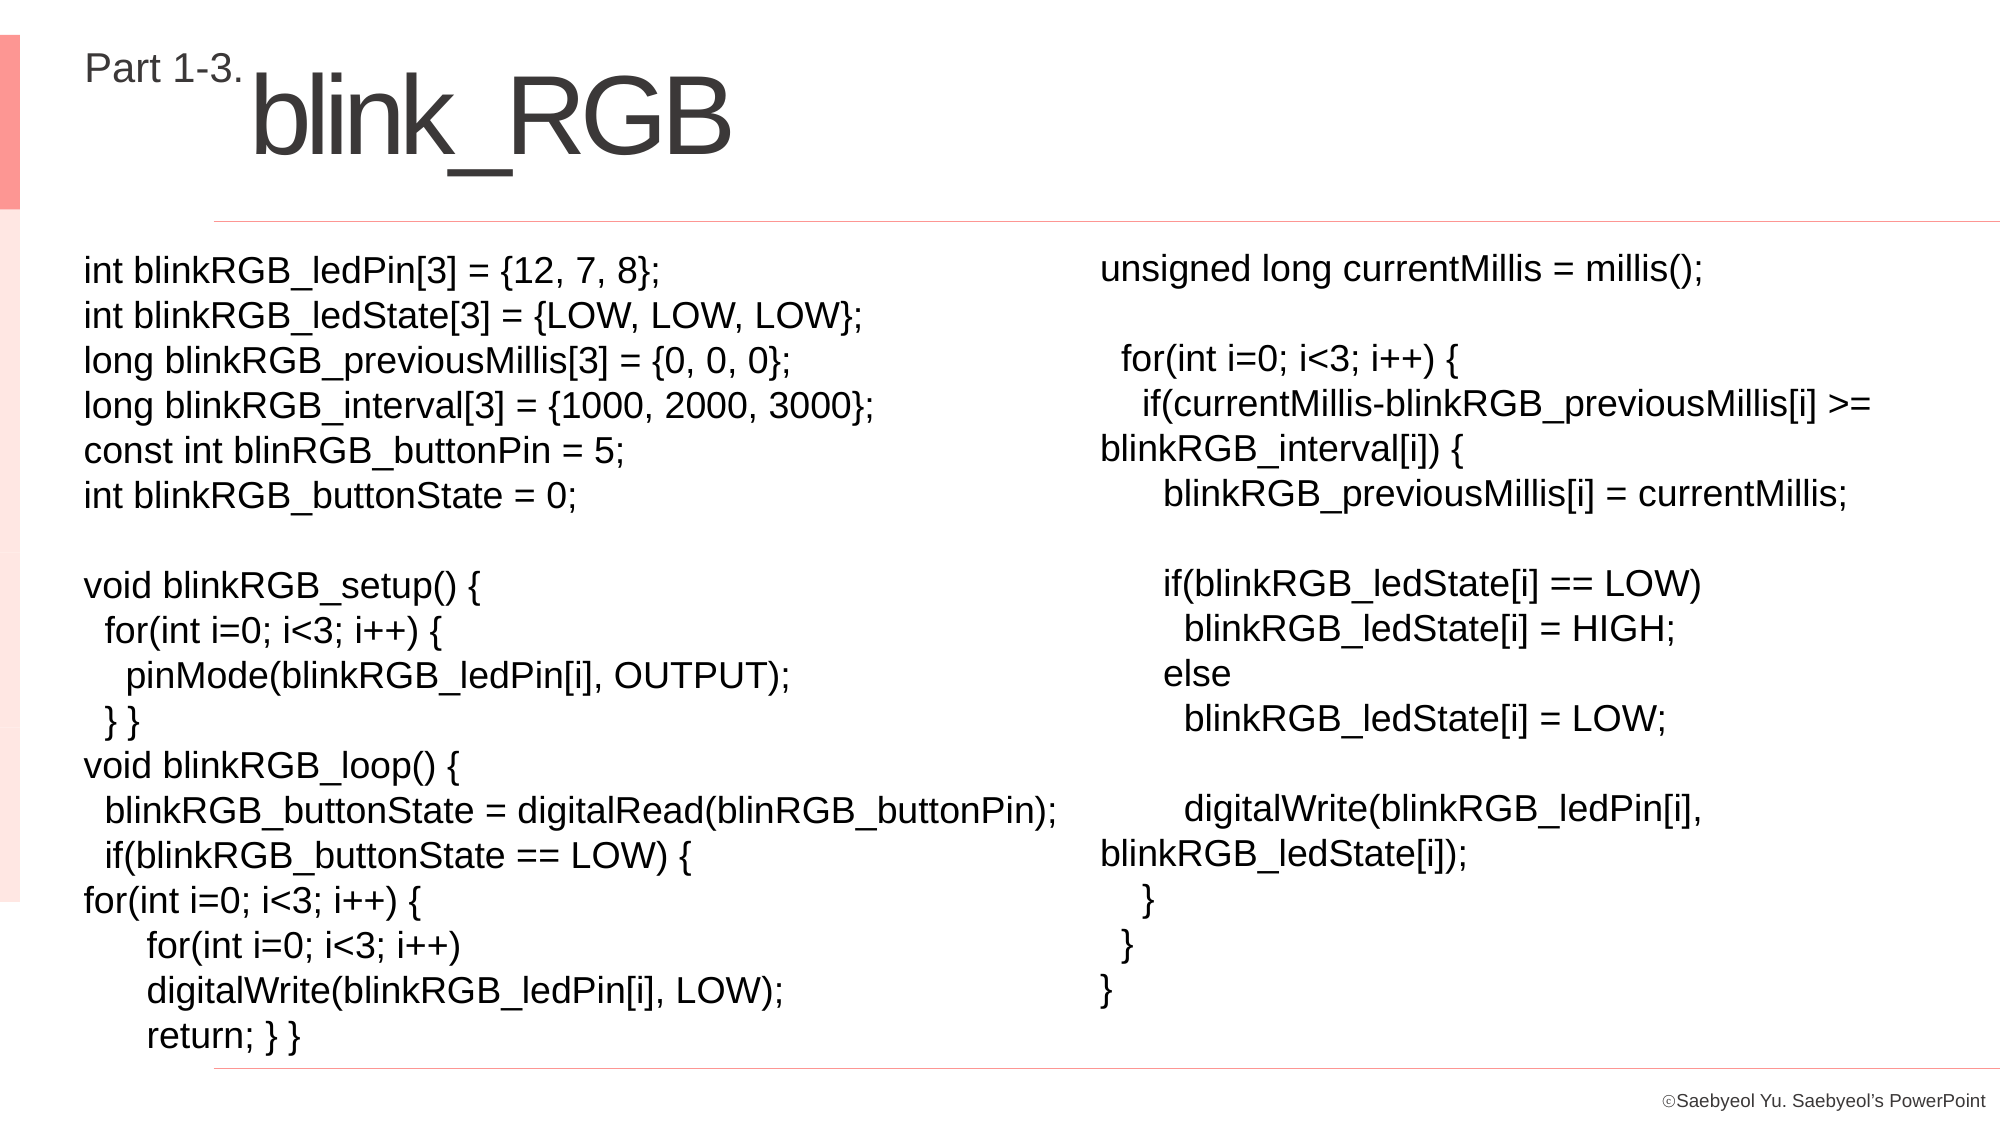

Part 1-3.

blink_RGB

unsigned long currentMillis = millis();

  for(int i=0; i<3; i++) {
    if(currentMillis-blinkRGB_previousMillis[i] >= blinkRGB_interval[i]) {
      blinkRGB_previousMillis[i] = currentMillis;

      if(blinkRGB_ledState[i] == LOW)
        blinkRGB_ledState[i] = HIGH;
      else
        blinkRGB_ledState[i] = LOW;

        digitalWrite(blinkRGB_ledPin[i], blinkRGB_ledState[i]);
    }
  }
}
int blinkRGB_ledPin[3] = {12, 7, 8};
int blinkRGB_ledState[3] = {LOW, LOW, LOW};
long blinkRGB_previousMillis[3] = {0, 0, 0};
long blinkRGB_interval[3] = {1000, 2000, 3000};
const int blinRGB_buttonPin = 5;
int blinkRGB_buttonState = 0;

void blinkRGB_setup() {
  for(int i=0; i<3; i++) {
    pinMode(blinkRGB_ledPin[i], OUTPUT);
  } }
void blinkRGB_loop() {
  blinkRGB_buttonState = digitalRead(blinRGB_buttonPin);
  if(blinkRGB_buttonState == LOW) {
for(int i=0; i<3; i++) {
      for(int i=0; i<3; i++)
      digitalWrite(blinkRGB_ledPin[i], LOW);
      return; } }